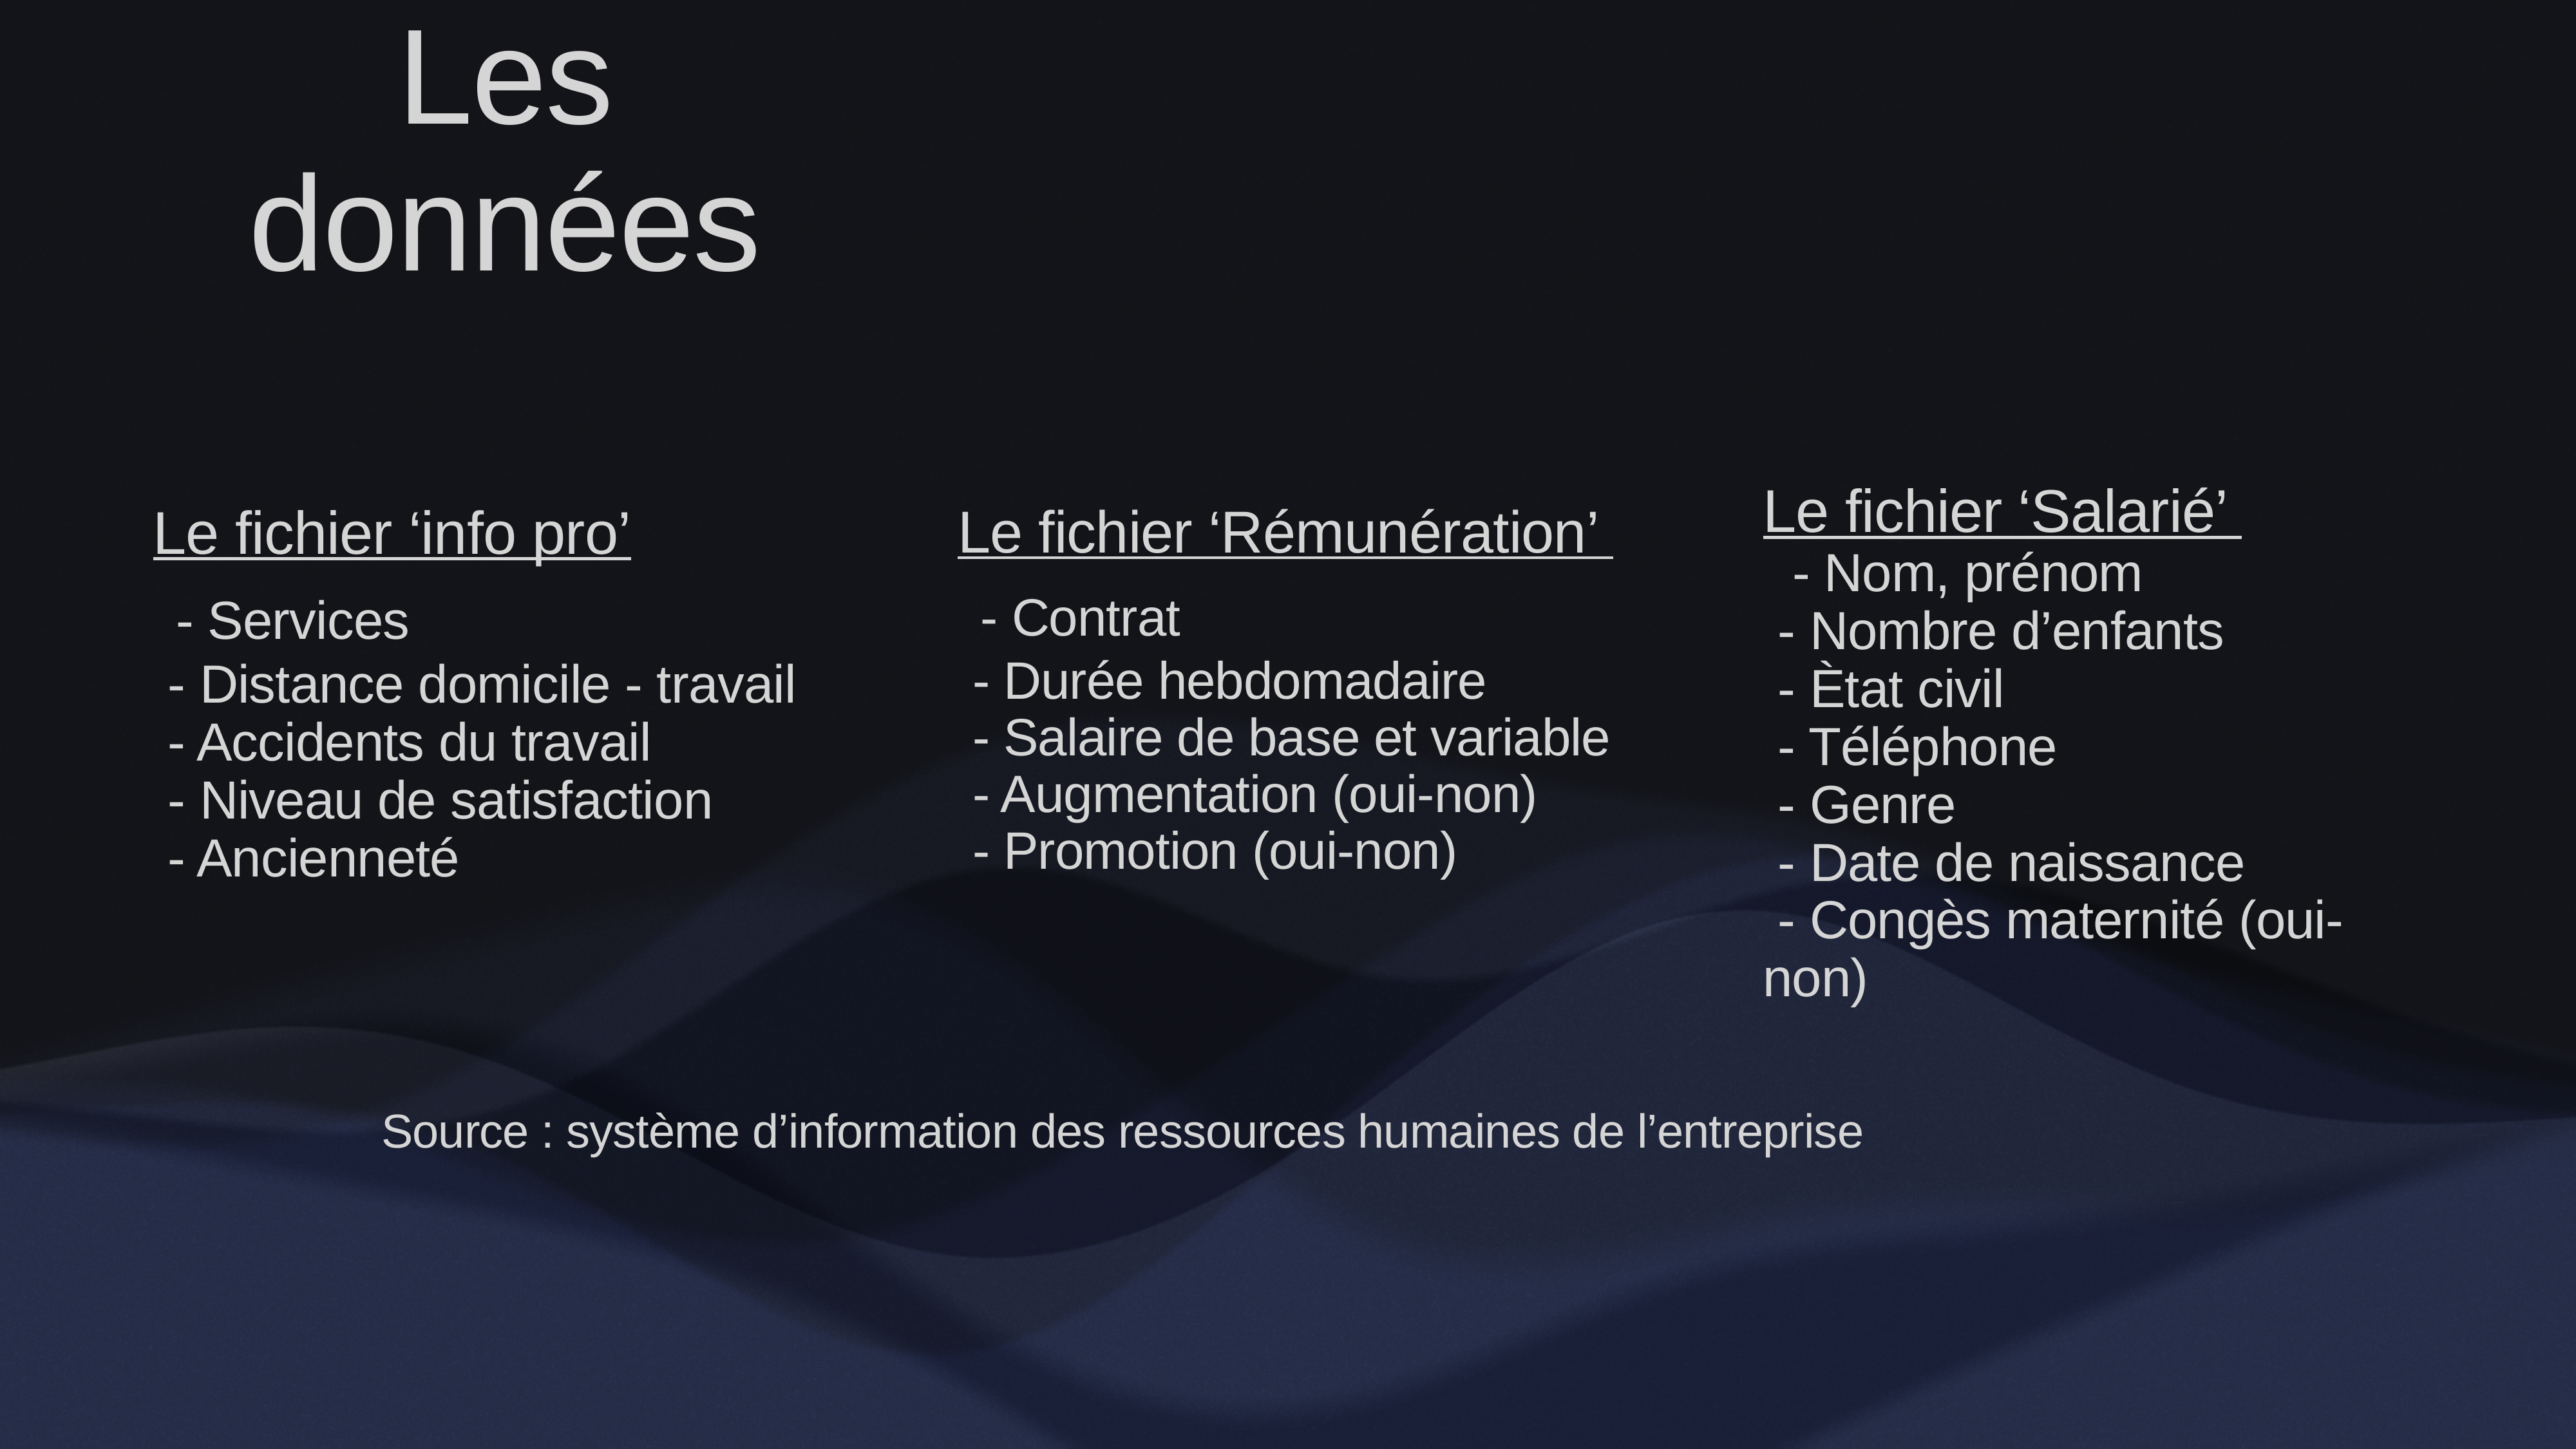

# Les données
Le fichier ‘Salarié’
  - Nom, prénom
 - Nombre d’enfants
 - Ètat civil
 - Téléphone
 - Genre
 - Date de naissance
 - Congès maternité (oui-non)
Le fichier ‘info pro’
 - Services
 - Distance domicile - travail
 - Accidents du travail
 - Niveau de satisfaction
 - Ancienneté
Le fichier ‘Rémunération’
 - Contrat
 - Durée hebdomadaire
 - Salaire de base et variable
 - Augmentation (oui-non)
 - Promotion (oui-non)
Source : système d’information des ressources humaines de l’entreprise